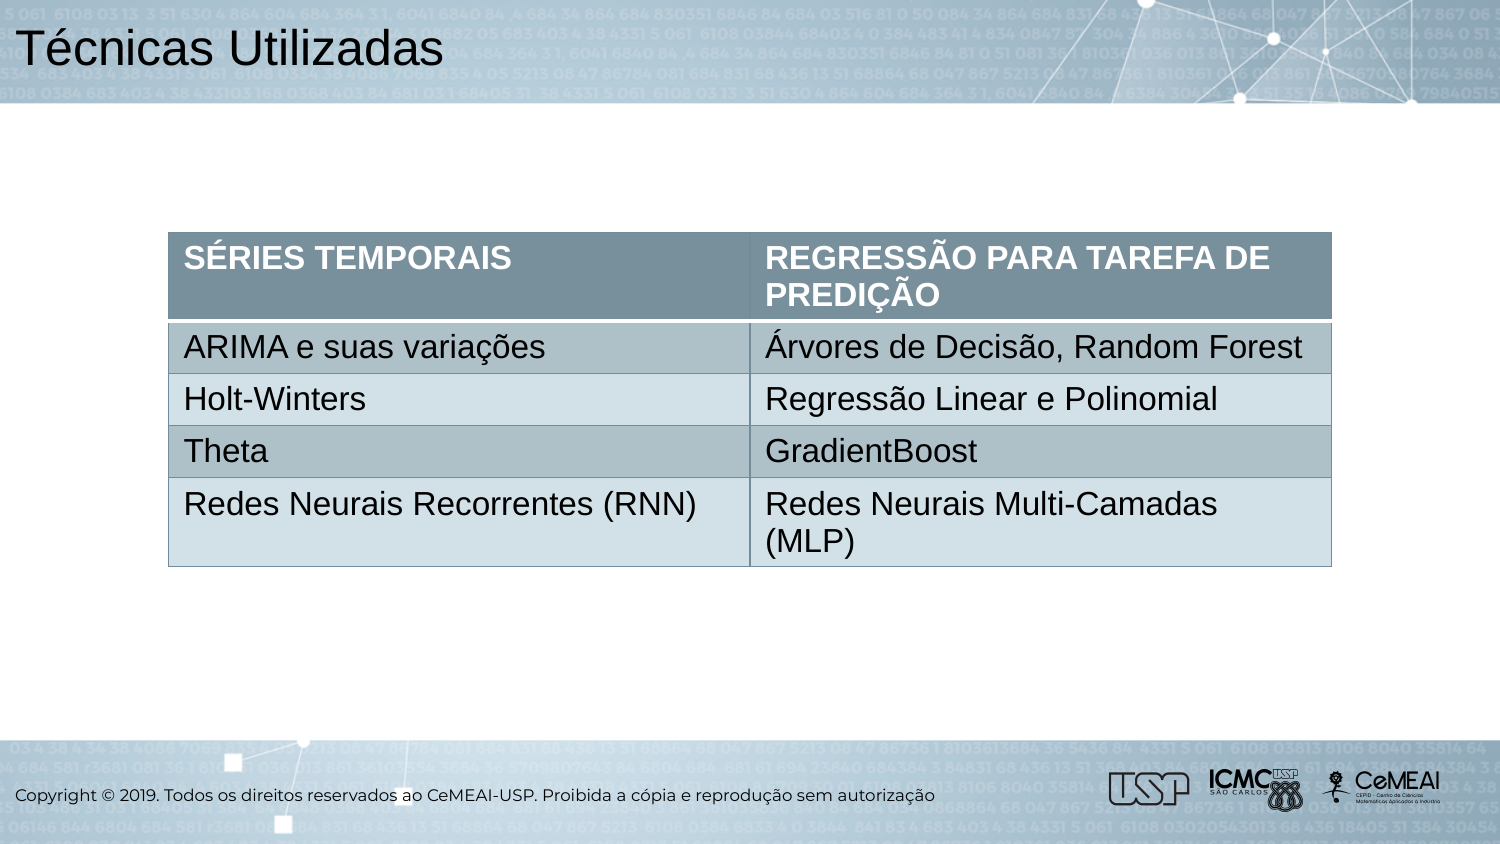

# Técnicas Utilizadas
| SÉRIES TEMPORAIS | REGRESSÃO PARA TAREFA DE PREDIÇÃO |
| --- | --- |
| ARIMA e suas variações | Árvores de Decisão, Random Forest |
| Holt-Winters | Regressão Linear e Polinomial |
| Theta | GradientBoost |
| Redes Neurais Recorrentes (RNN) | Redes Neurais Multi-Camadas (MLP) |